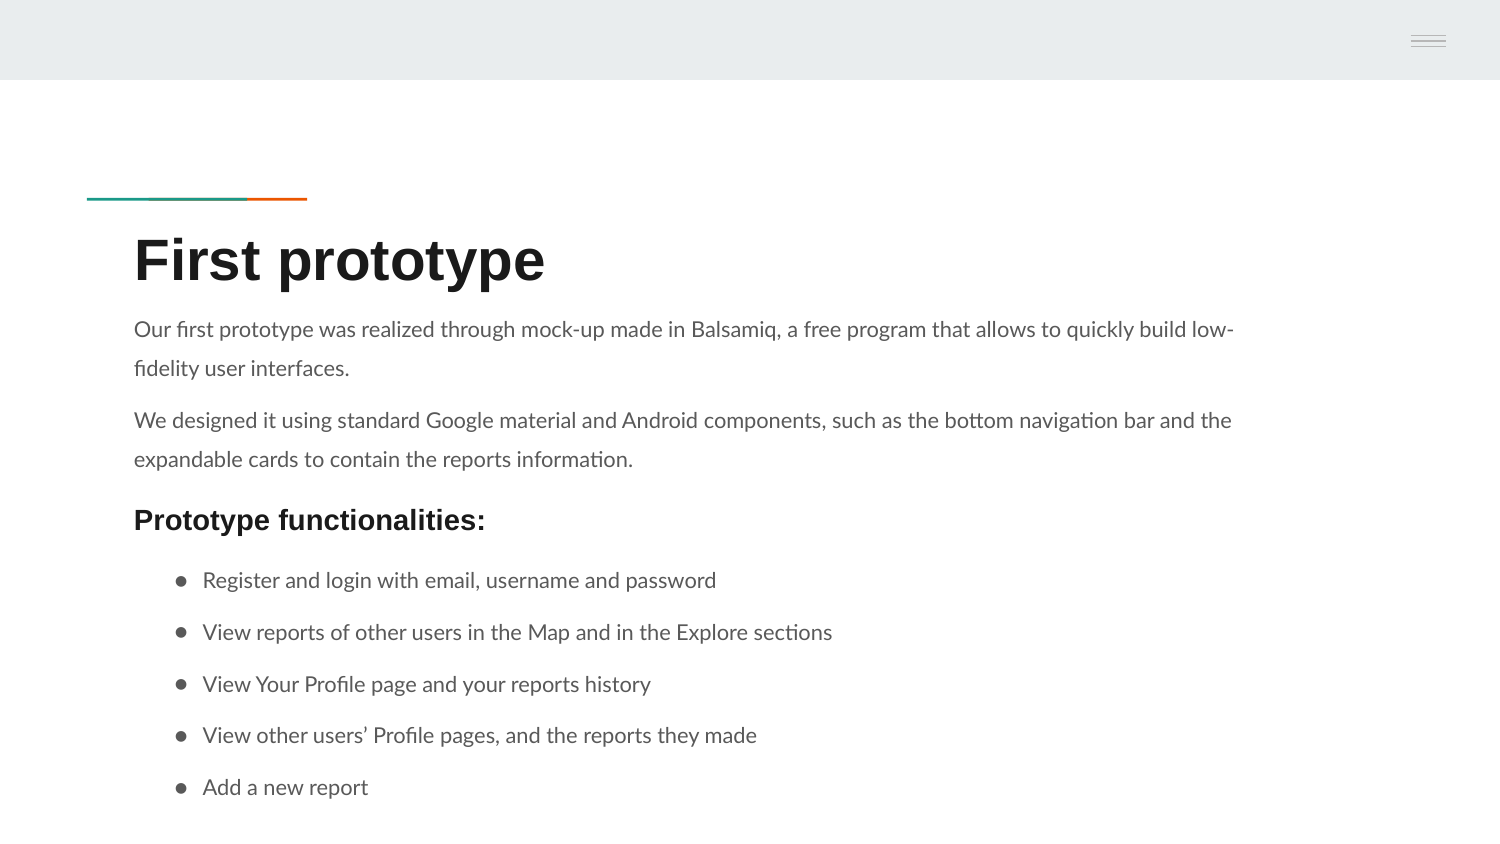

# First prototype
Our first prototype was realized through mock-up made in Balsamiq, a free program that allows to quickly build low-fidelity user interfaces.
We designed it using standard Google material and Android components, such as the bottom navigation bar and the expandable cards to contain the reports information.
Prototype functionalities:
Register and login with email, username and password
View reports of other users in the Map and in the Explore sections
View Your Profile page and your reports history
View other users’ Profile pages, and the reports they made
Add a new report